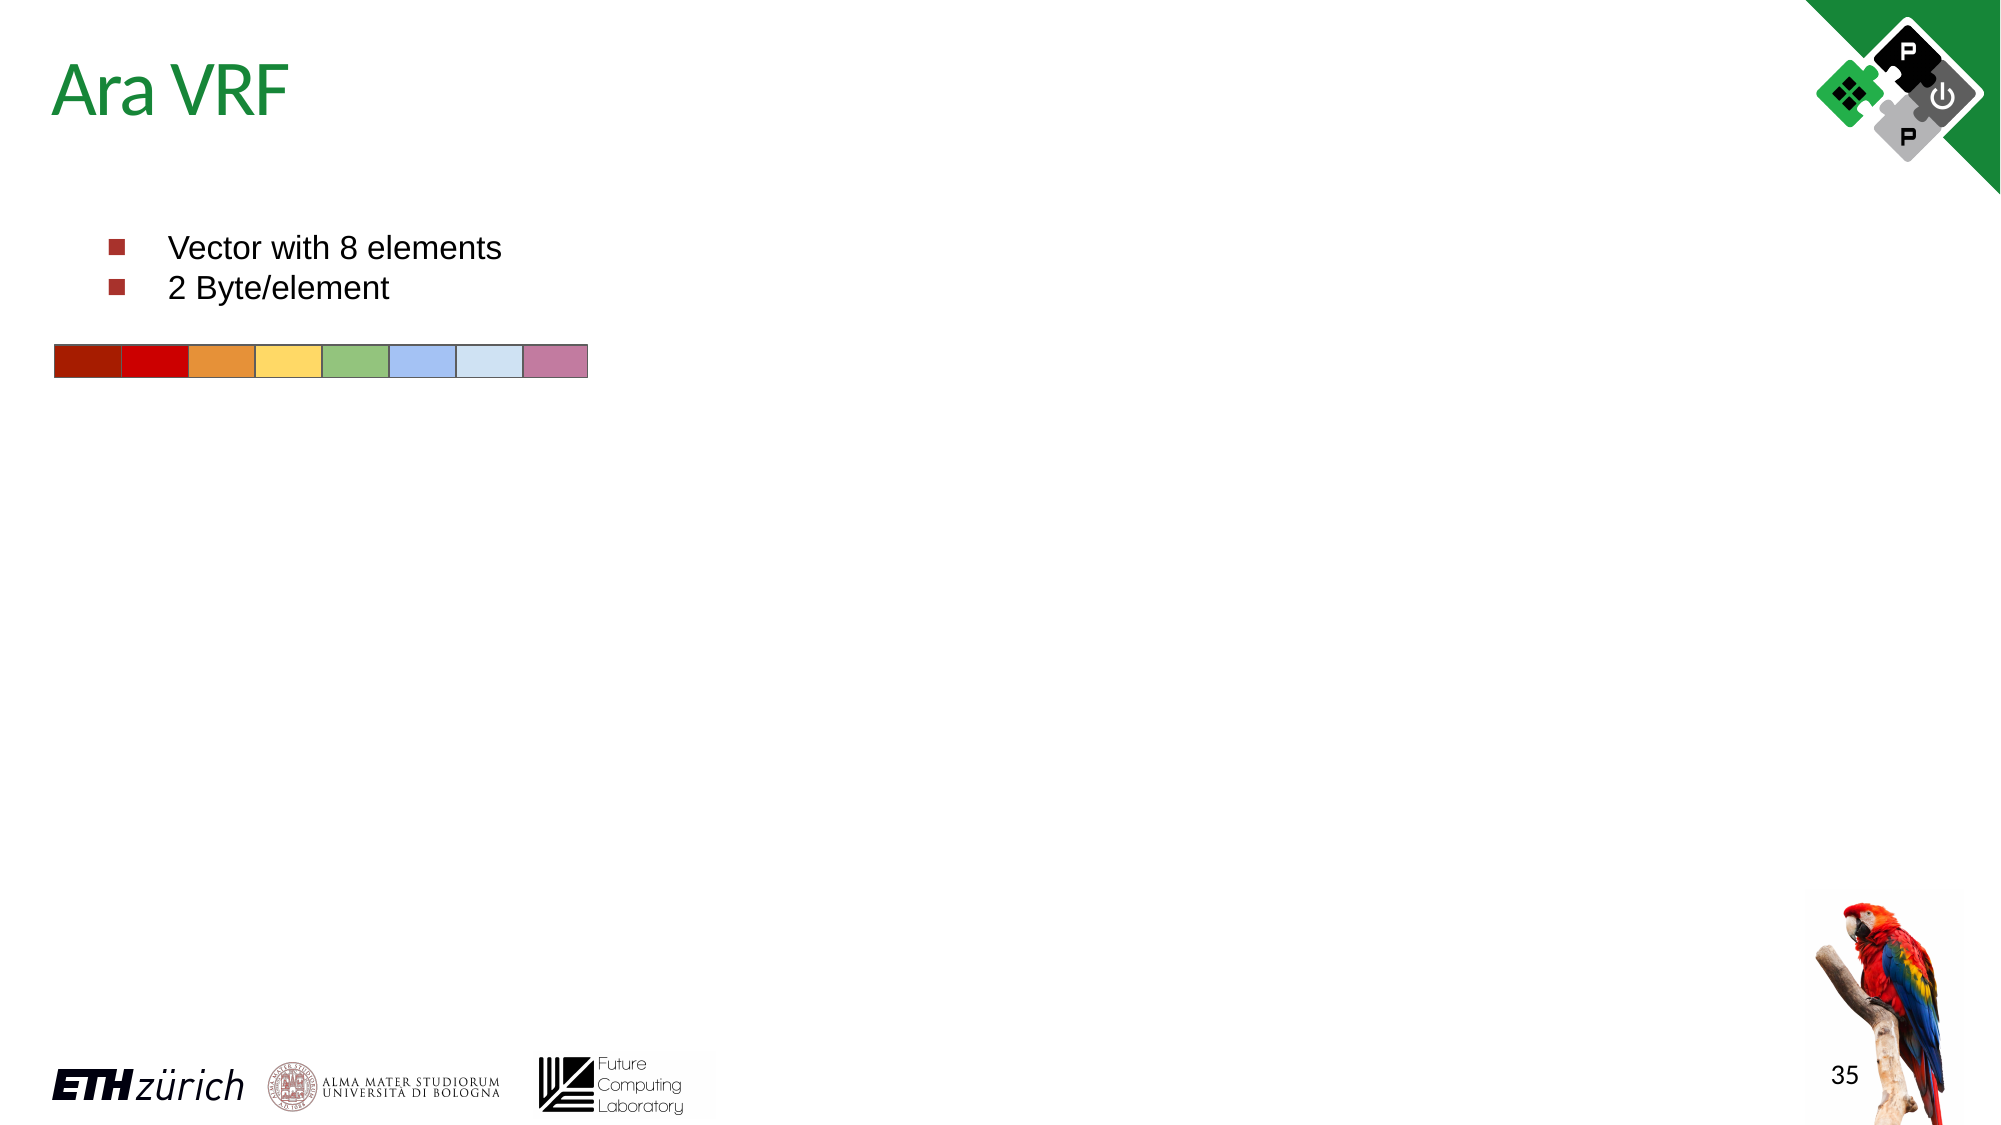

# Ara VRF
Vector with 8 elements
2 Byte/element

35